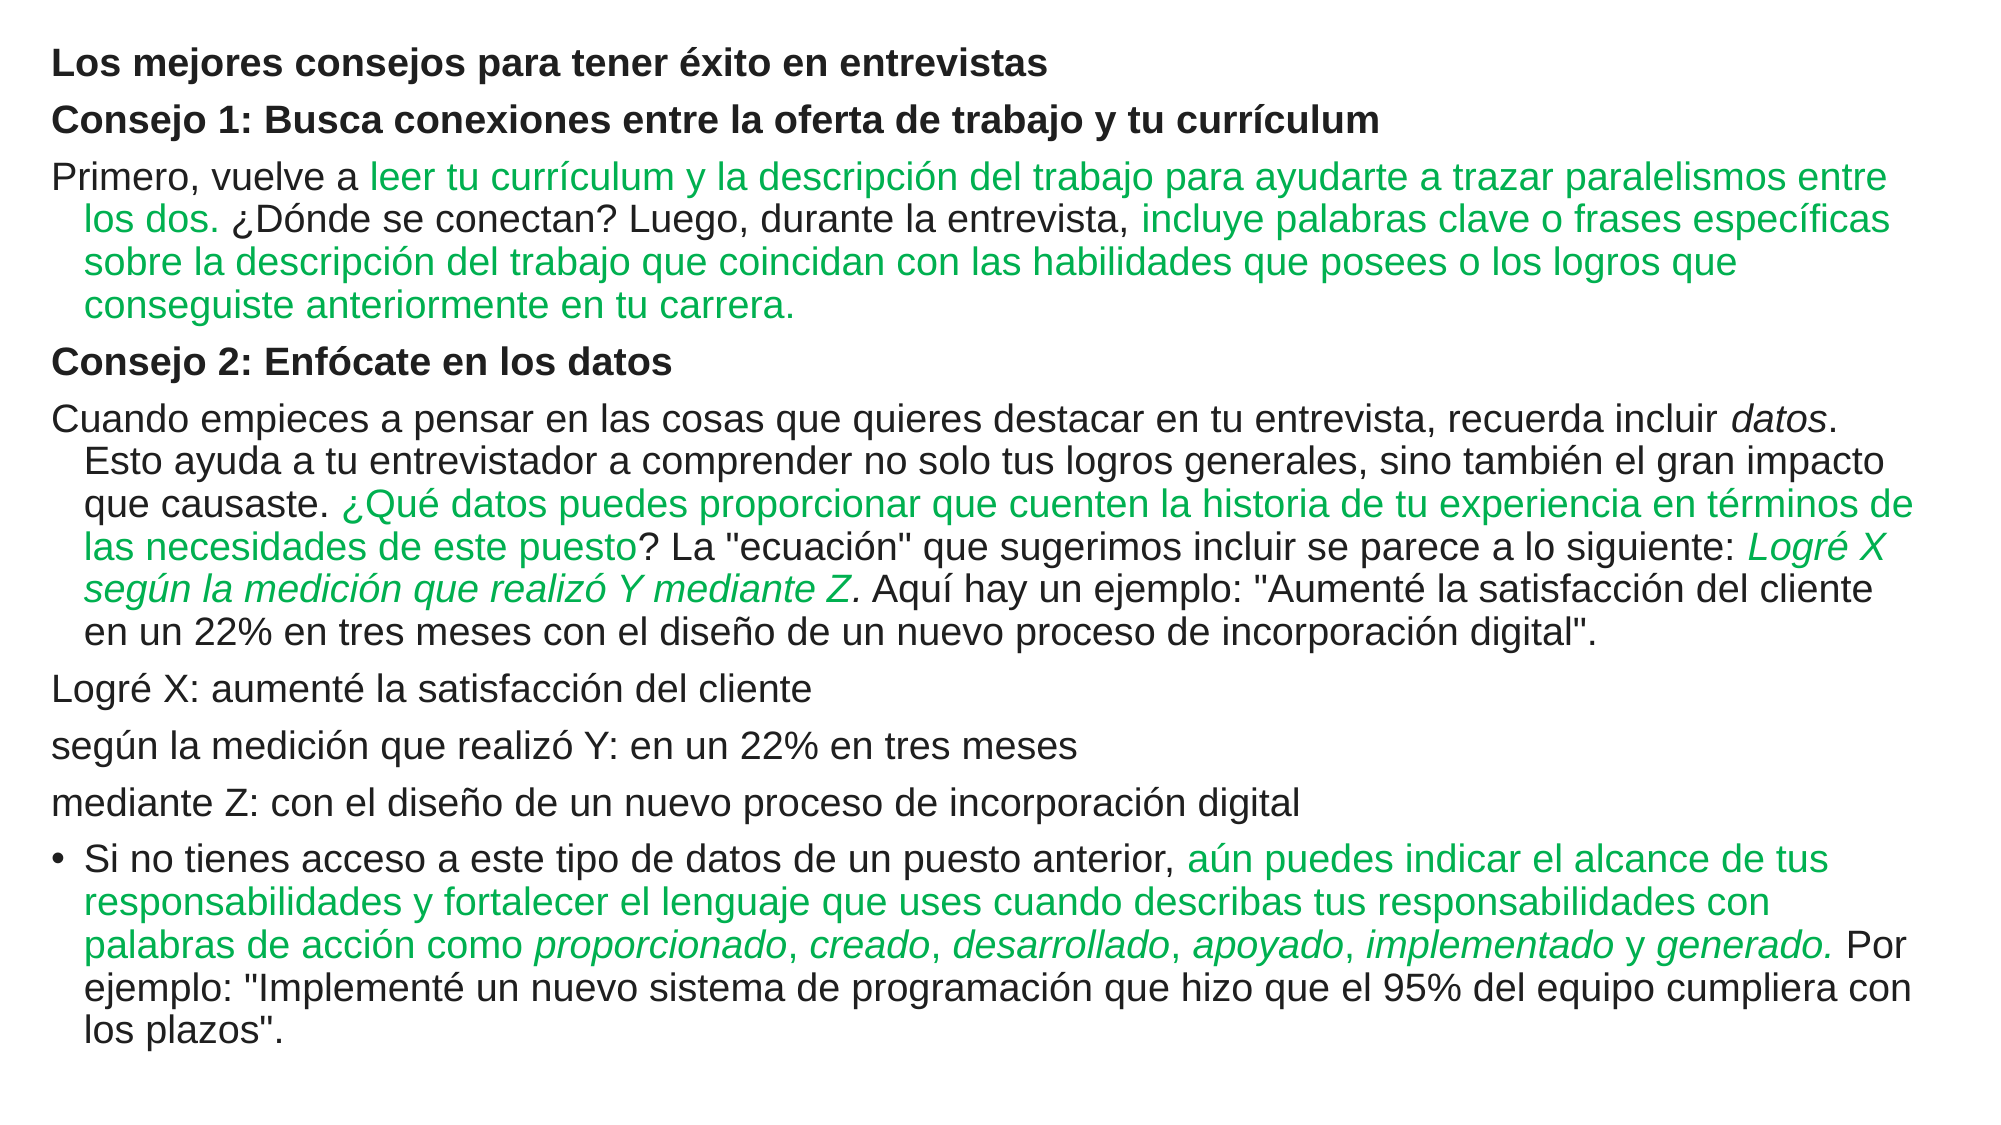

Los mejores consejos para tener éxito en entrevistas
Consejo 1: Busca conexiones entre la oferta de trabajo y tu currículum
Primero, vuelve a leer tu currículum y la descripción del trabajo para ayudarte a trazar paralelismos entre los dos. ¿Dónde se conectan? Luego, durante la entrevista, incluye palabras clave o frases específicas sobre la descripción del trabajo que coincidan con las habilidades que posees o los logros que conseguiste anteriormente en tu carrera.
Consejo 2: Enfócate en los datos
Cuando empieces a pensar en las cosas que quieres destacar en tu entrevista, recuerda incluir datos. Esto ayuda a tu entrevistador a comprender no solo tus logros generales, sino también el gran impacto que causaste. ¿Qué datos puedes proporcionar que cuenten la historia de tu experiencia en términos de las necesidades de este puesto? La "ecuación" que sugerimos incluir se parece a lo siguiente: Logré X según la medición que realizó Y mediante Z. Aquí hay un ejemplo: "Aumenté la satisfacción del cliente en un 22% en tres meses con el diseño de un nuevo proceso de incorporación digital".
Logré X: aumenté la satisfacción del cliente
según la medición que realizó Y: en un 22% en tres meses
mediante Z: con el diseño de un nuevo proceso de incorporación digital
Si no tienes acceso a este tipo de datos de un puesto anterior, aún puedes indicar el alcance de tus responsabilidades y fortalecer el lenguaje que uses cuando describas tus responsabilidades con palabras de acción como proporcionado, creado, desarrollado, apoyado, implementado y generado. Por ejemplo: "Implementé un nuevo sistema de programación que hizo que el 95% del equipo cumpliera con los plazos".